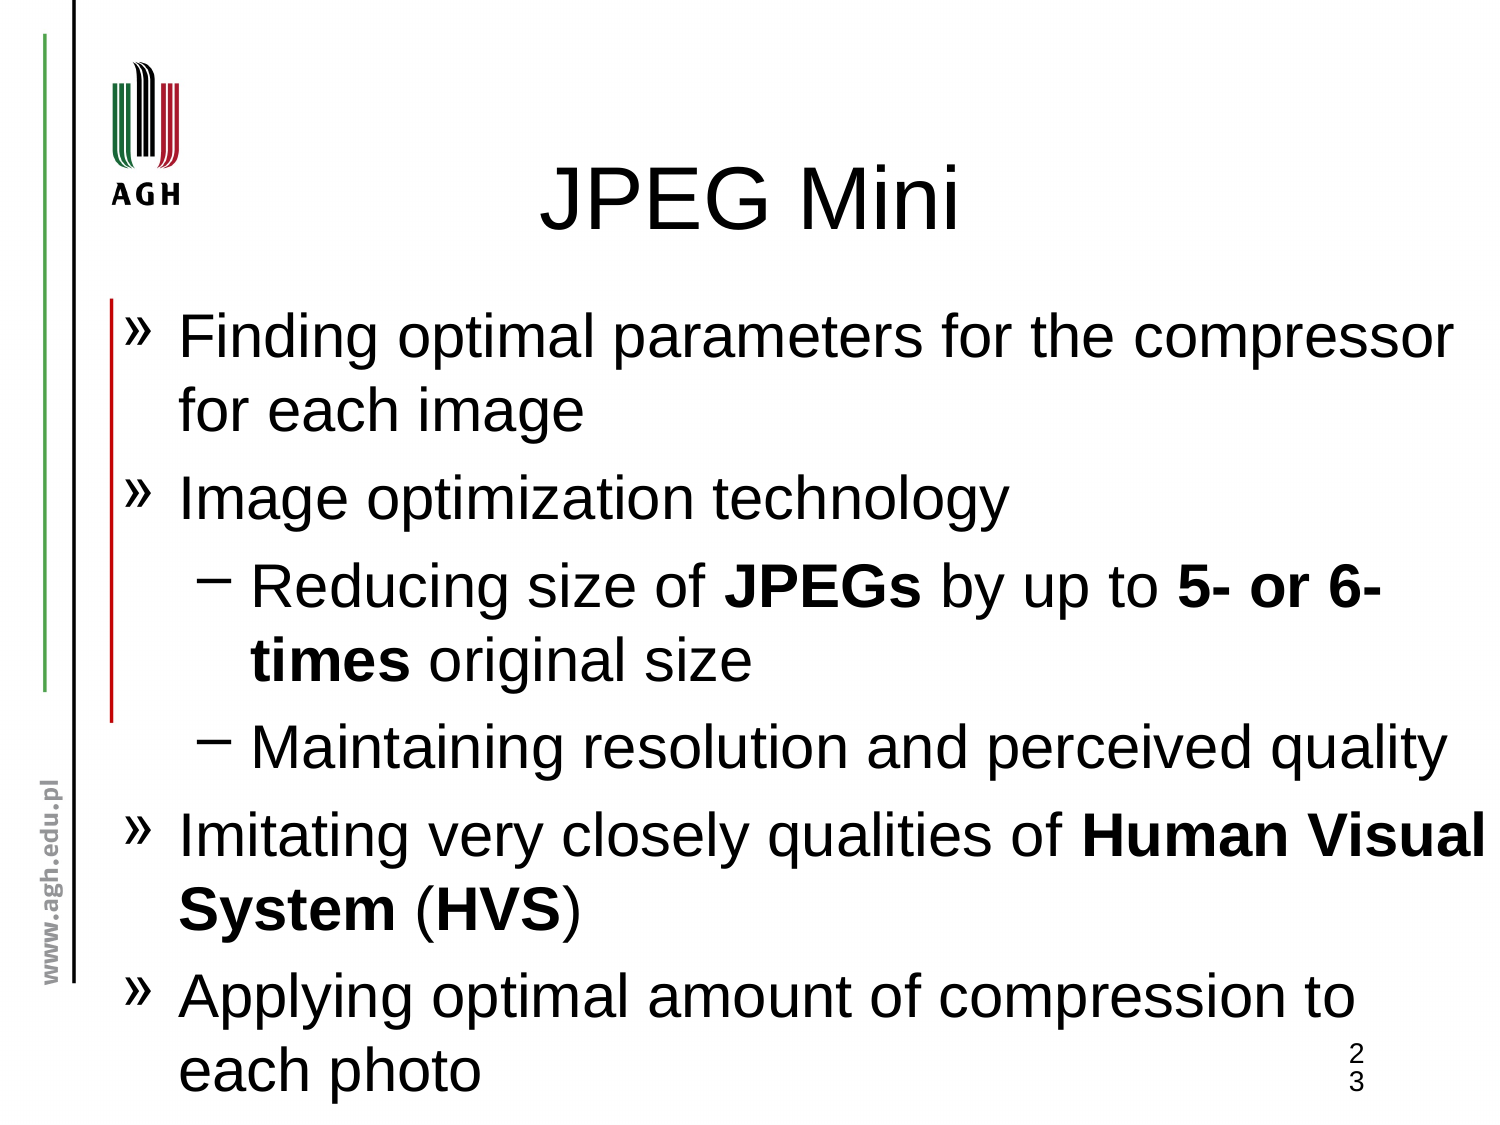

# JPEG Mini
Finding optimal parameters for the compressor for each image
Image optimization technology
Reducing size of JPEGs by up to 5- or 6-times original size
Maintaining resolution and perceived quality
Imitating very closely qualities of Human Visual System (HVS)
Applying optimal amount of compression to each photo
23